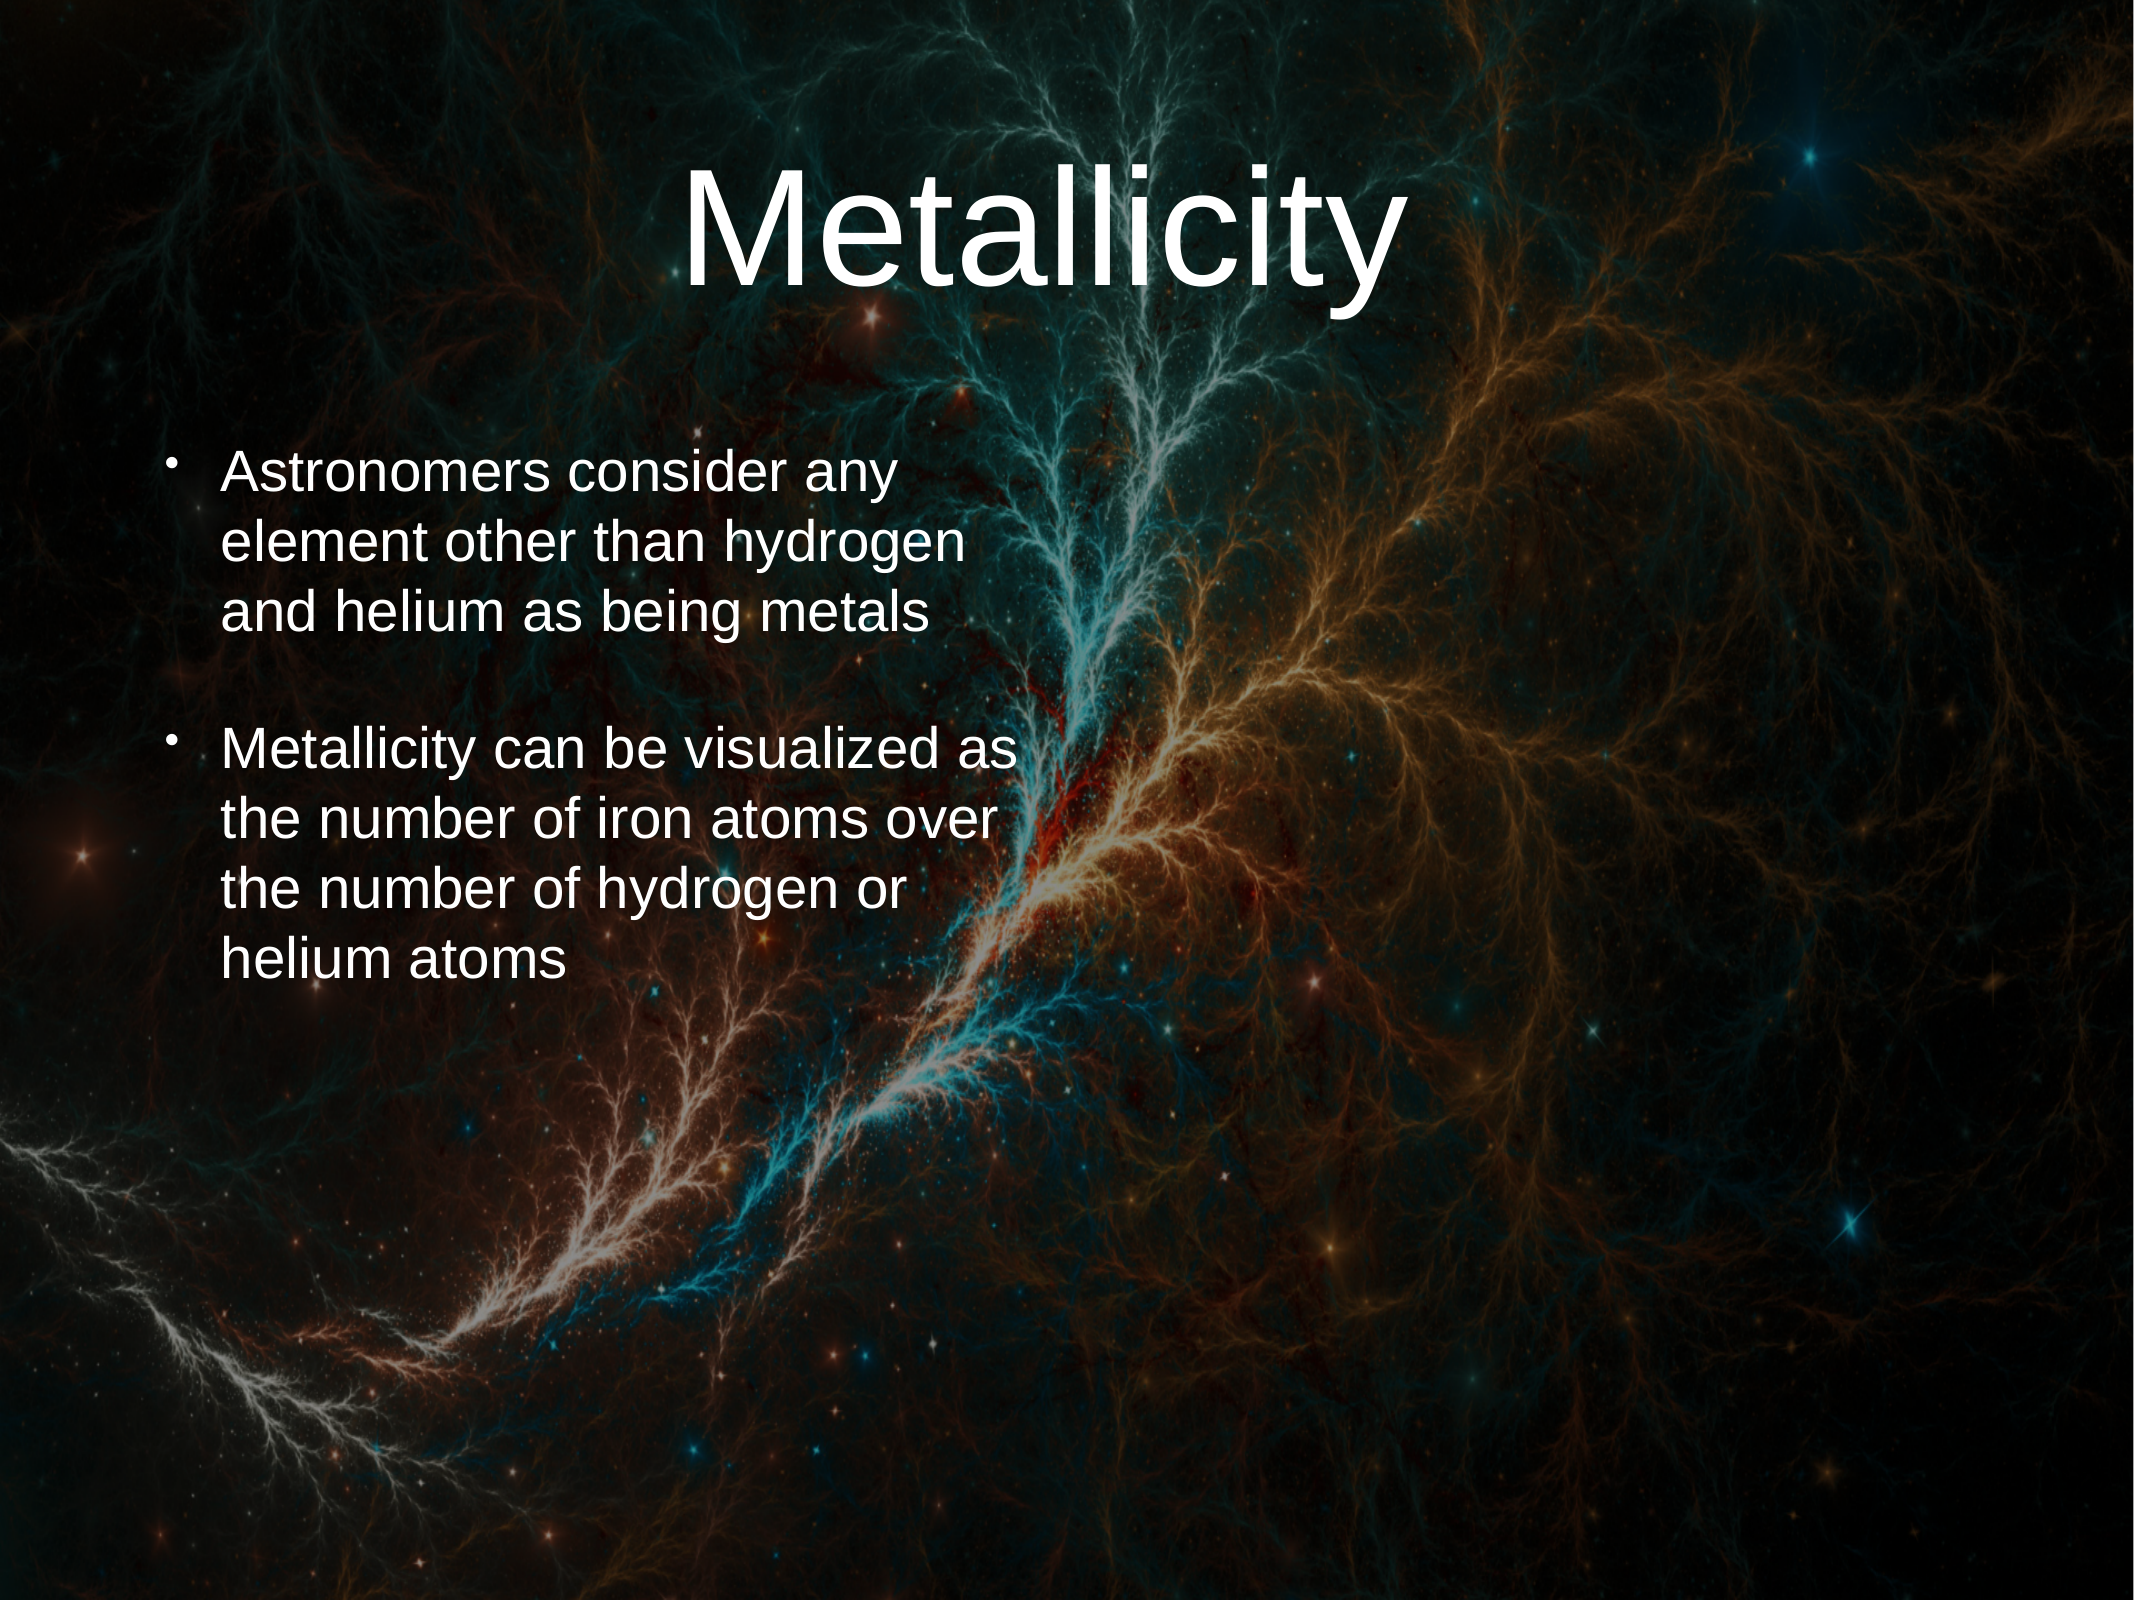

# Metallicity
Astronomers consider any element other than hydrogen and helium as being metals
Metallicity can be visualized as the number of iron atoms over the number of hydrogen or helium atoms